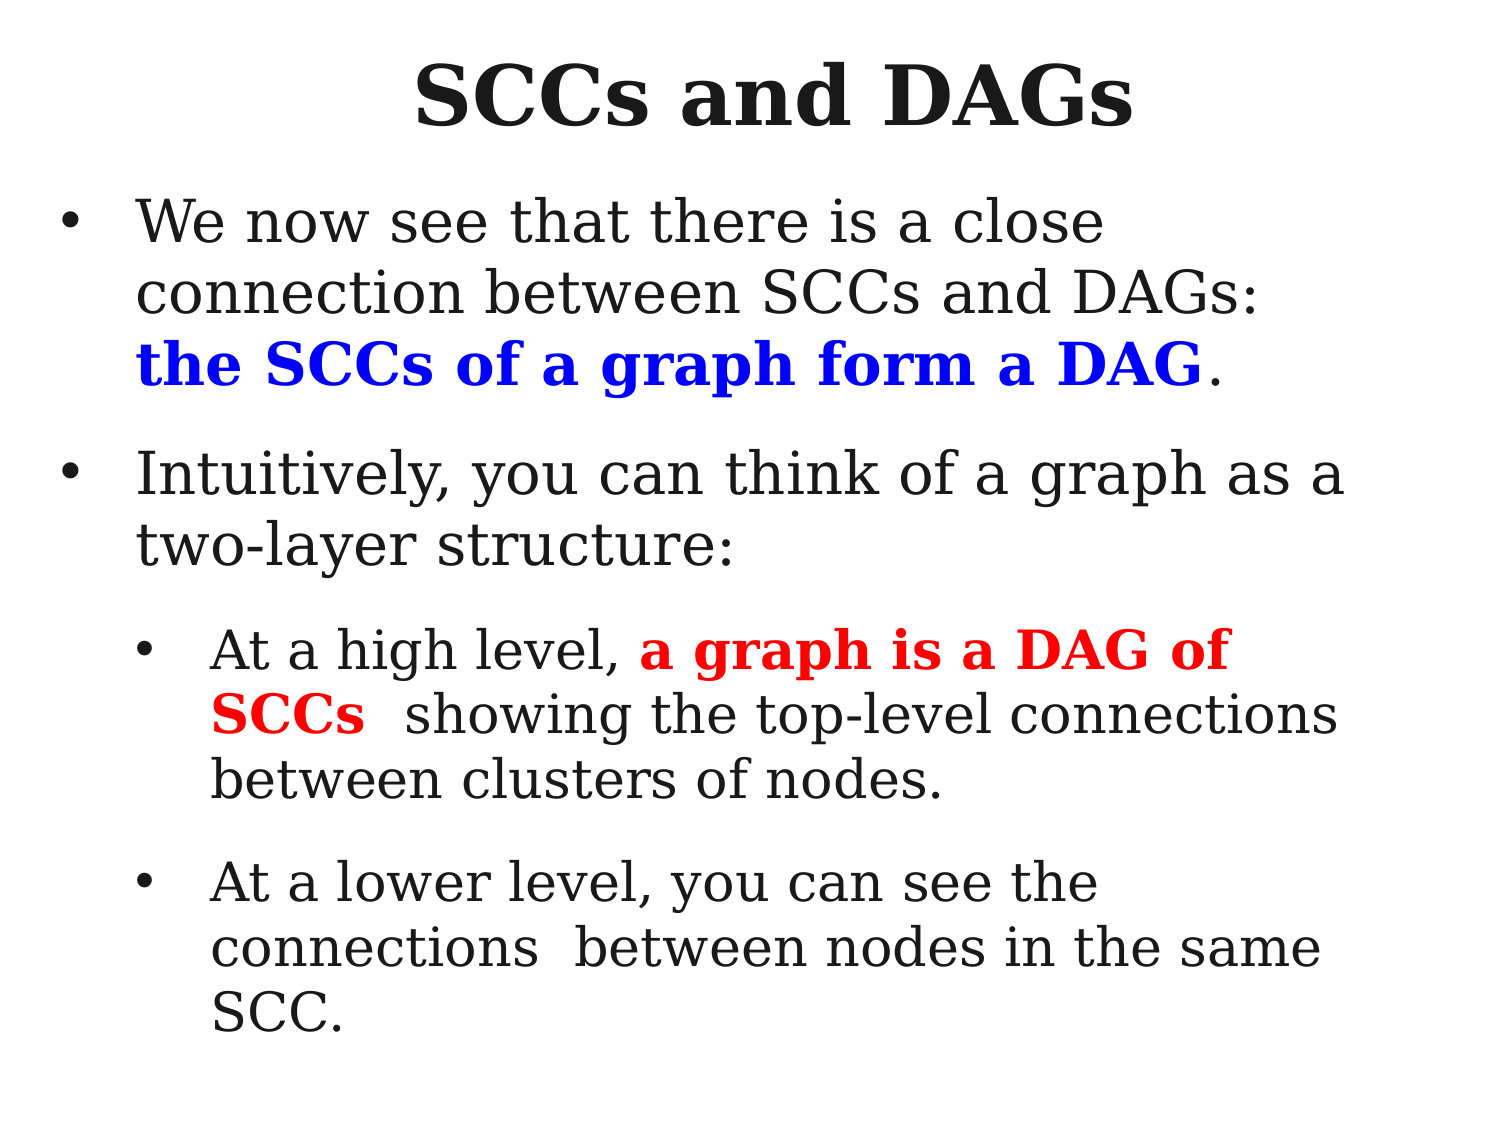

# SCCs and DAGs
We now see that there is a close  connection between SCCs and DAGs:  the SCCs of a graph form a DAG.
Intuitively, you can think of a graph as a  two-layer structure:
At a high level, a graph is a DAG of SCCs  showing the top-level connections between clusters of nodes.
At a lower level, you can see the connections  between nodes in the same SCC.